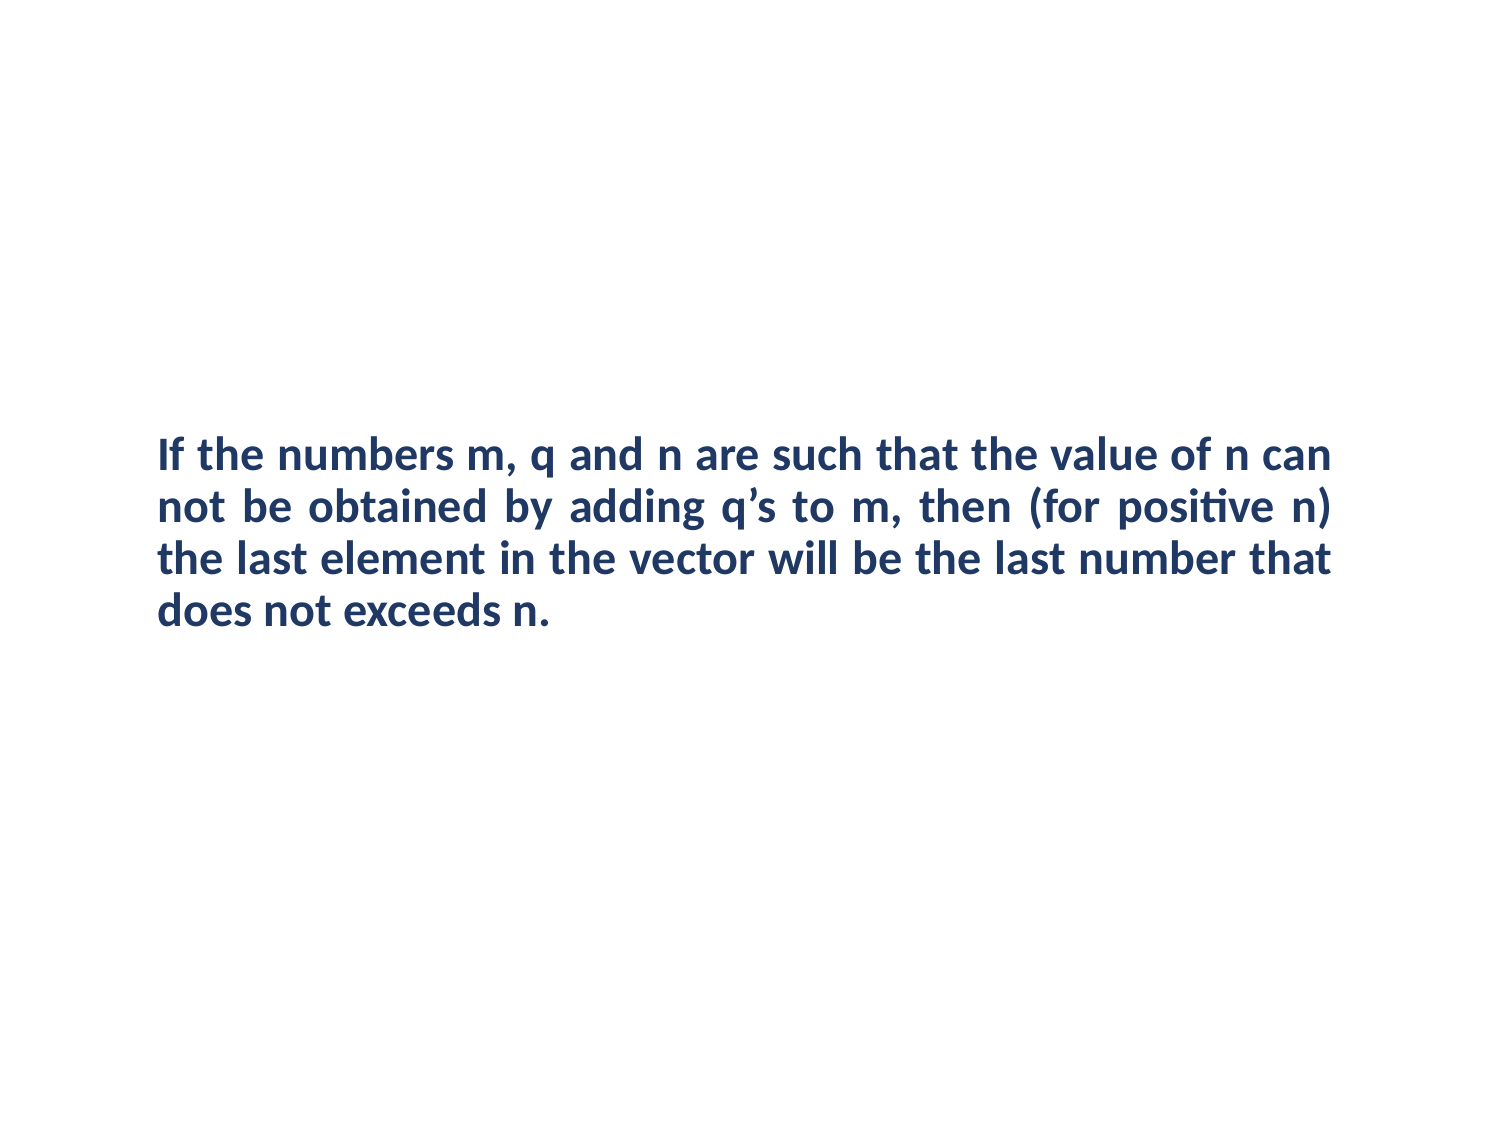

# If the numbers m, q and n are such that the value of n can not be obtained by adding q’s to m, then (for positive n) the last element in the vector will be the last number that does not exceeds n.